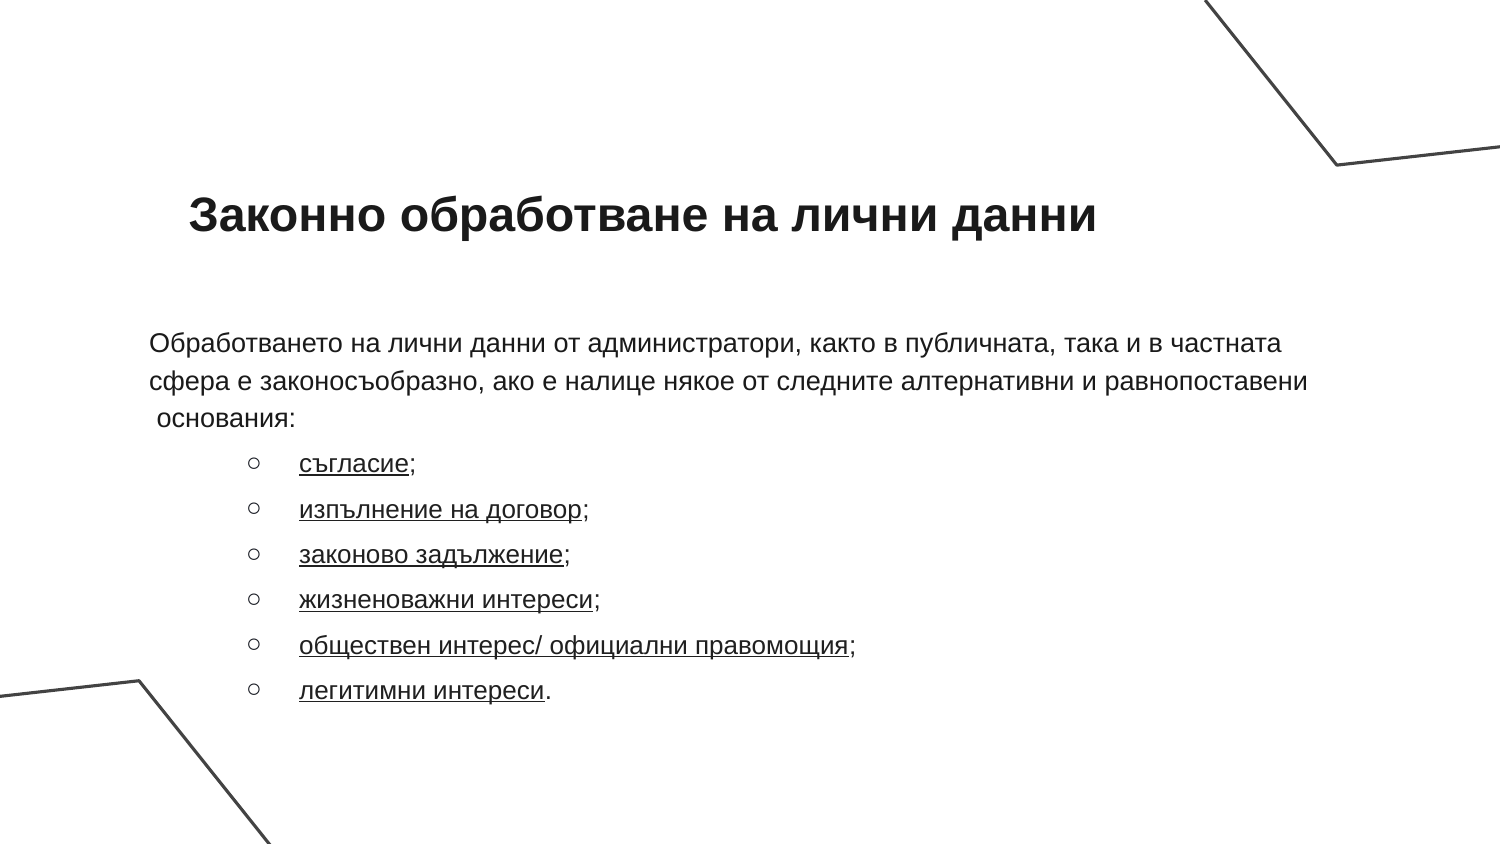

# Законно обработване на лични данни
Обработването на лични данни от администратори, както в публичната, така и в частната сфера е законосъобразно, ако е налице някое от следните алтернативни и равнопоставени  основания:
съгласие;
изпълнение на договор;
законово задължение;
жизненоважни интереси;
обществен интерес/ официални правомощия;
легитимни интереси.